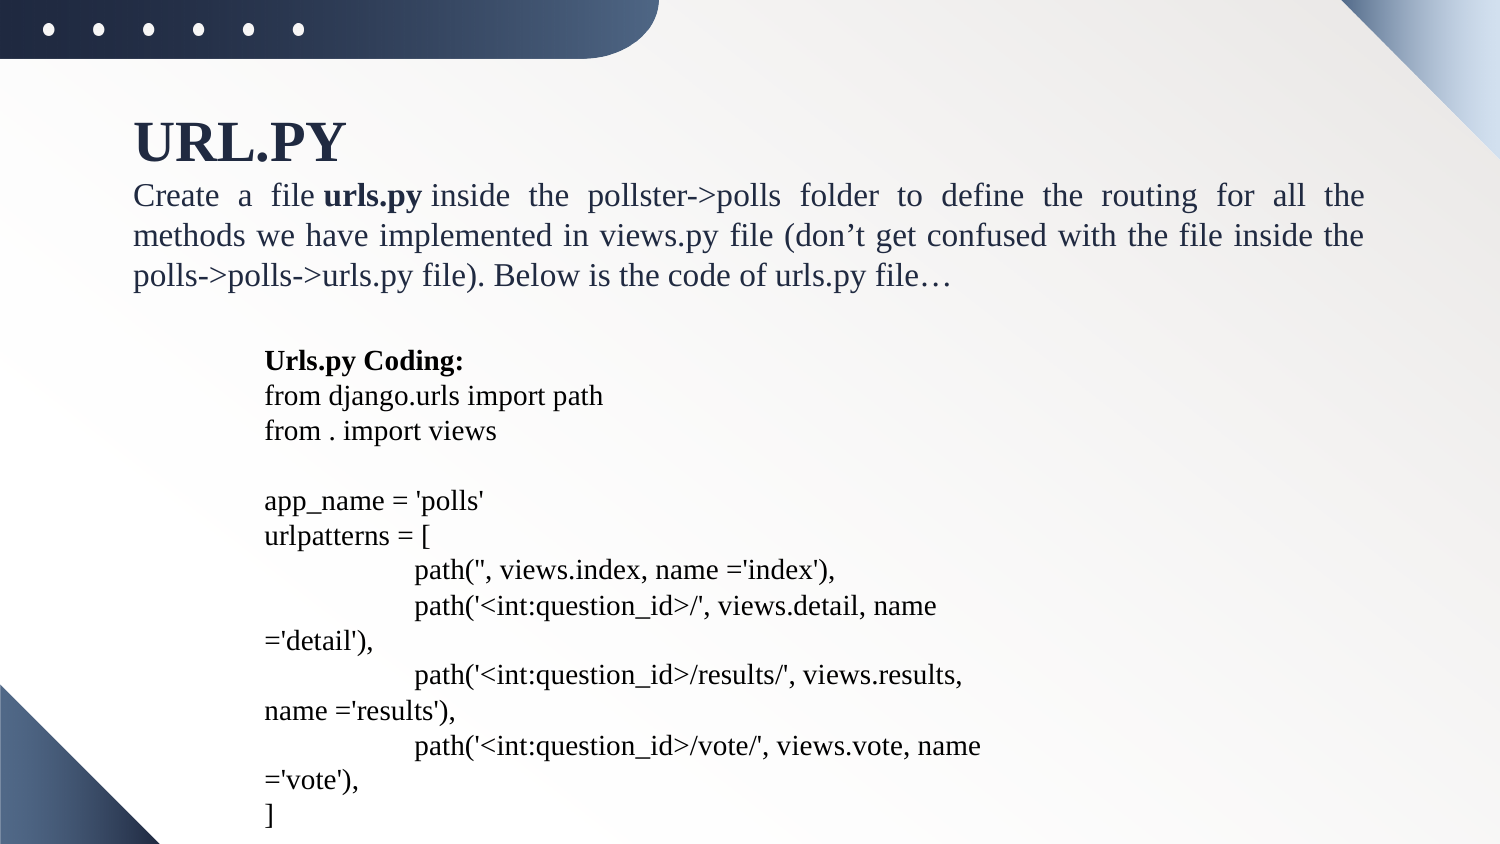

# URL.PY Create a file urls.py inside the pollster->polls folder to define the routing for all the methods we have implemented in views.py file (don’t get confused with the file inside the polls->polls->urls.py file). Below is the code of urls.py file…
Urls.py Coding:
from django.urls import path
from . import views

app_name = 'polls'
urlpatterns = [
	path('', views.index, name ='index'),
	path('<int:question_id>/', views.detail, name ='detail'),
	path('<int:question_id>/results/', views.results, name ='results'),
	path('<int:question_id>/vote/', views.vote, name ='vote'),
]